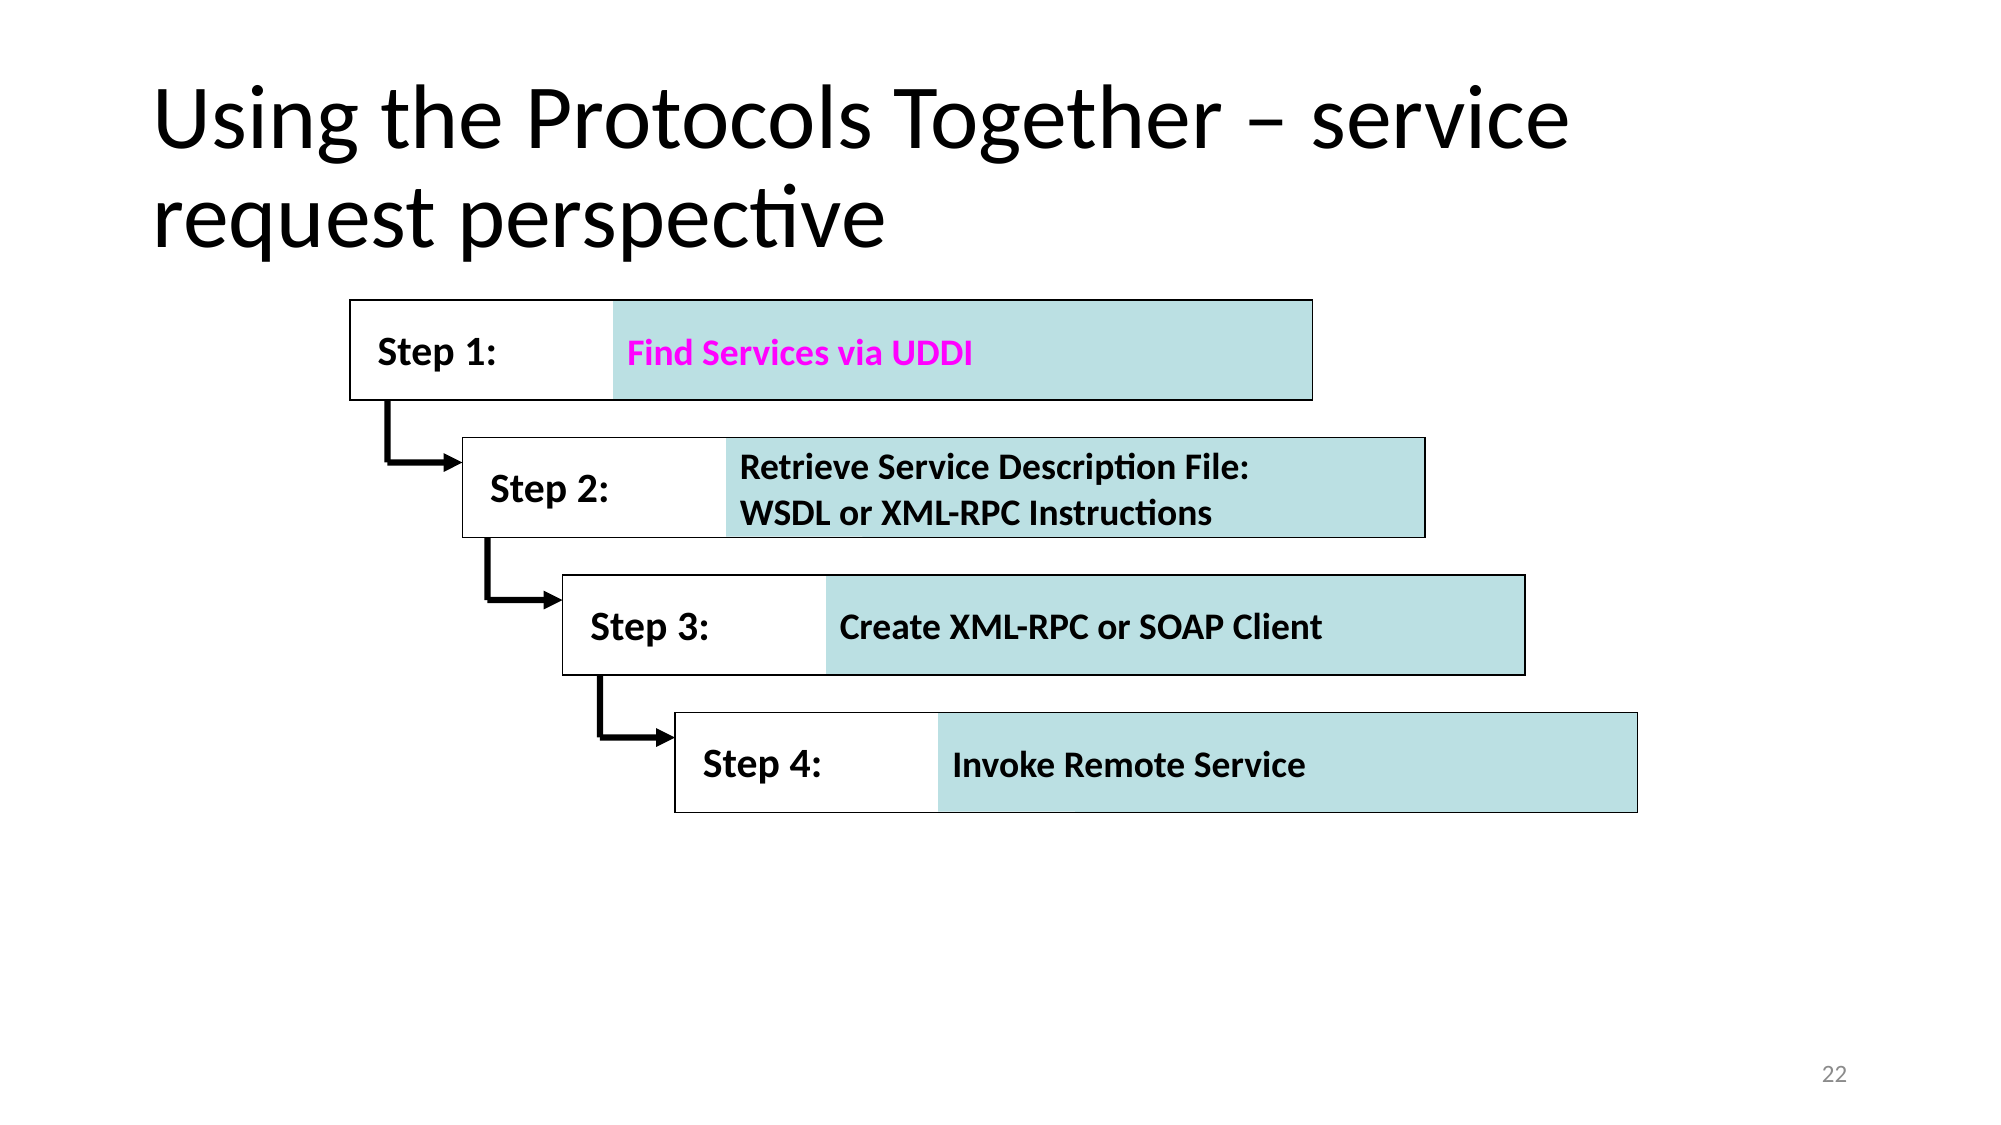

# Using the Protocols Together – service request perspective

Find Services via UDDI
Step 1:

Retrieve Service Description File:
WSDL or XML-RPC Instructions
Step 2:

Create XML-RPC or SOAP Client
Step 3:

Invoke Remote Service
Step 4:

22